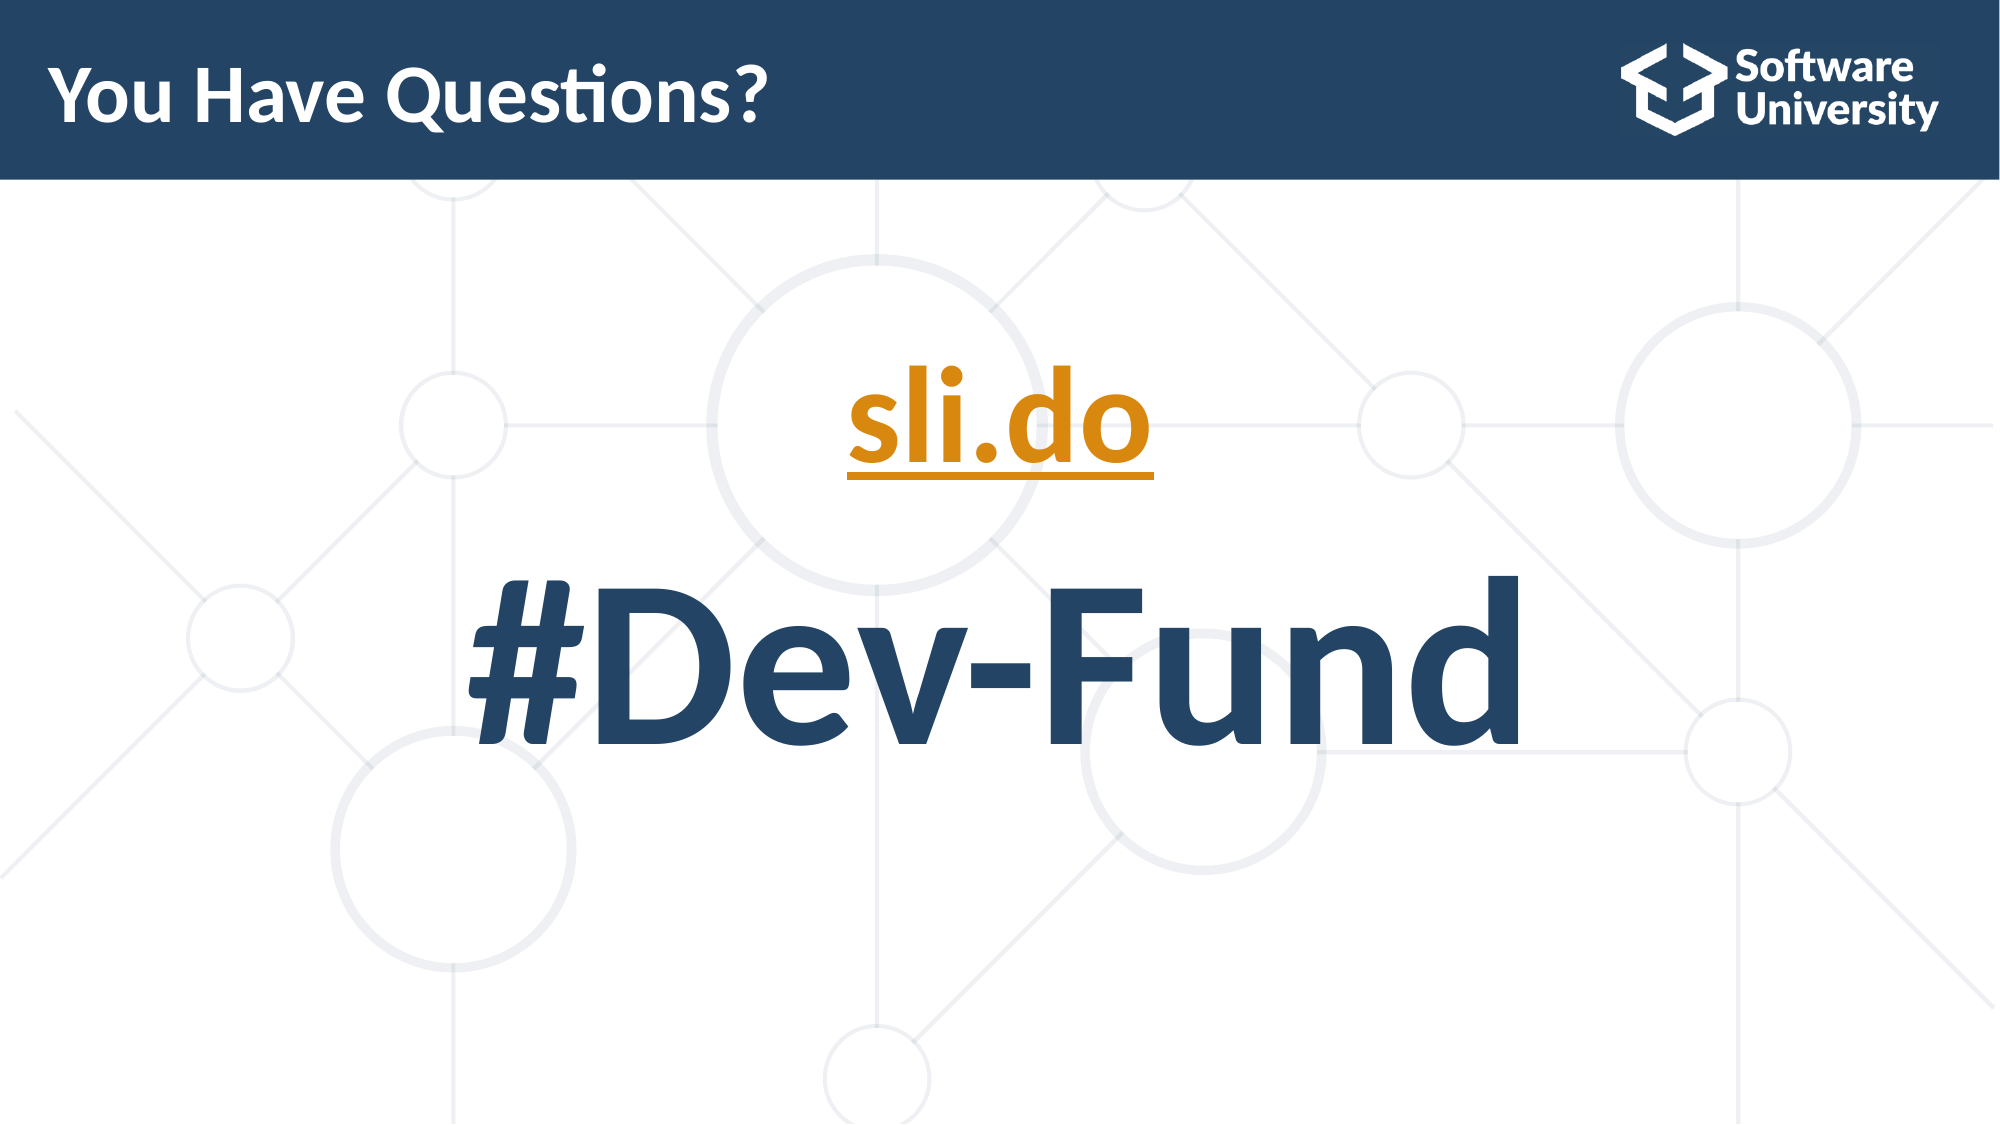

# You Have Questions?

sli.do
#Dev-Fund

2